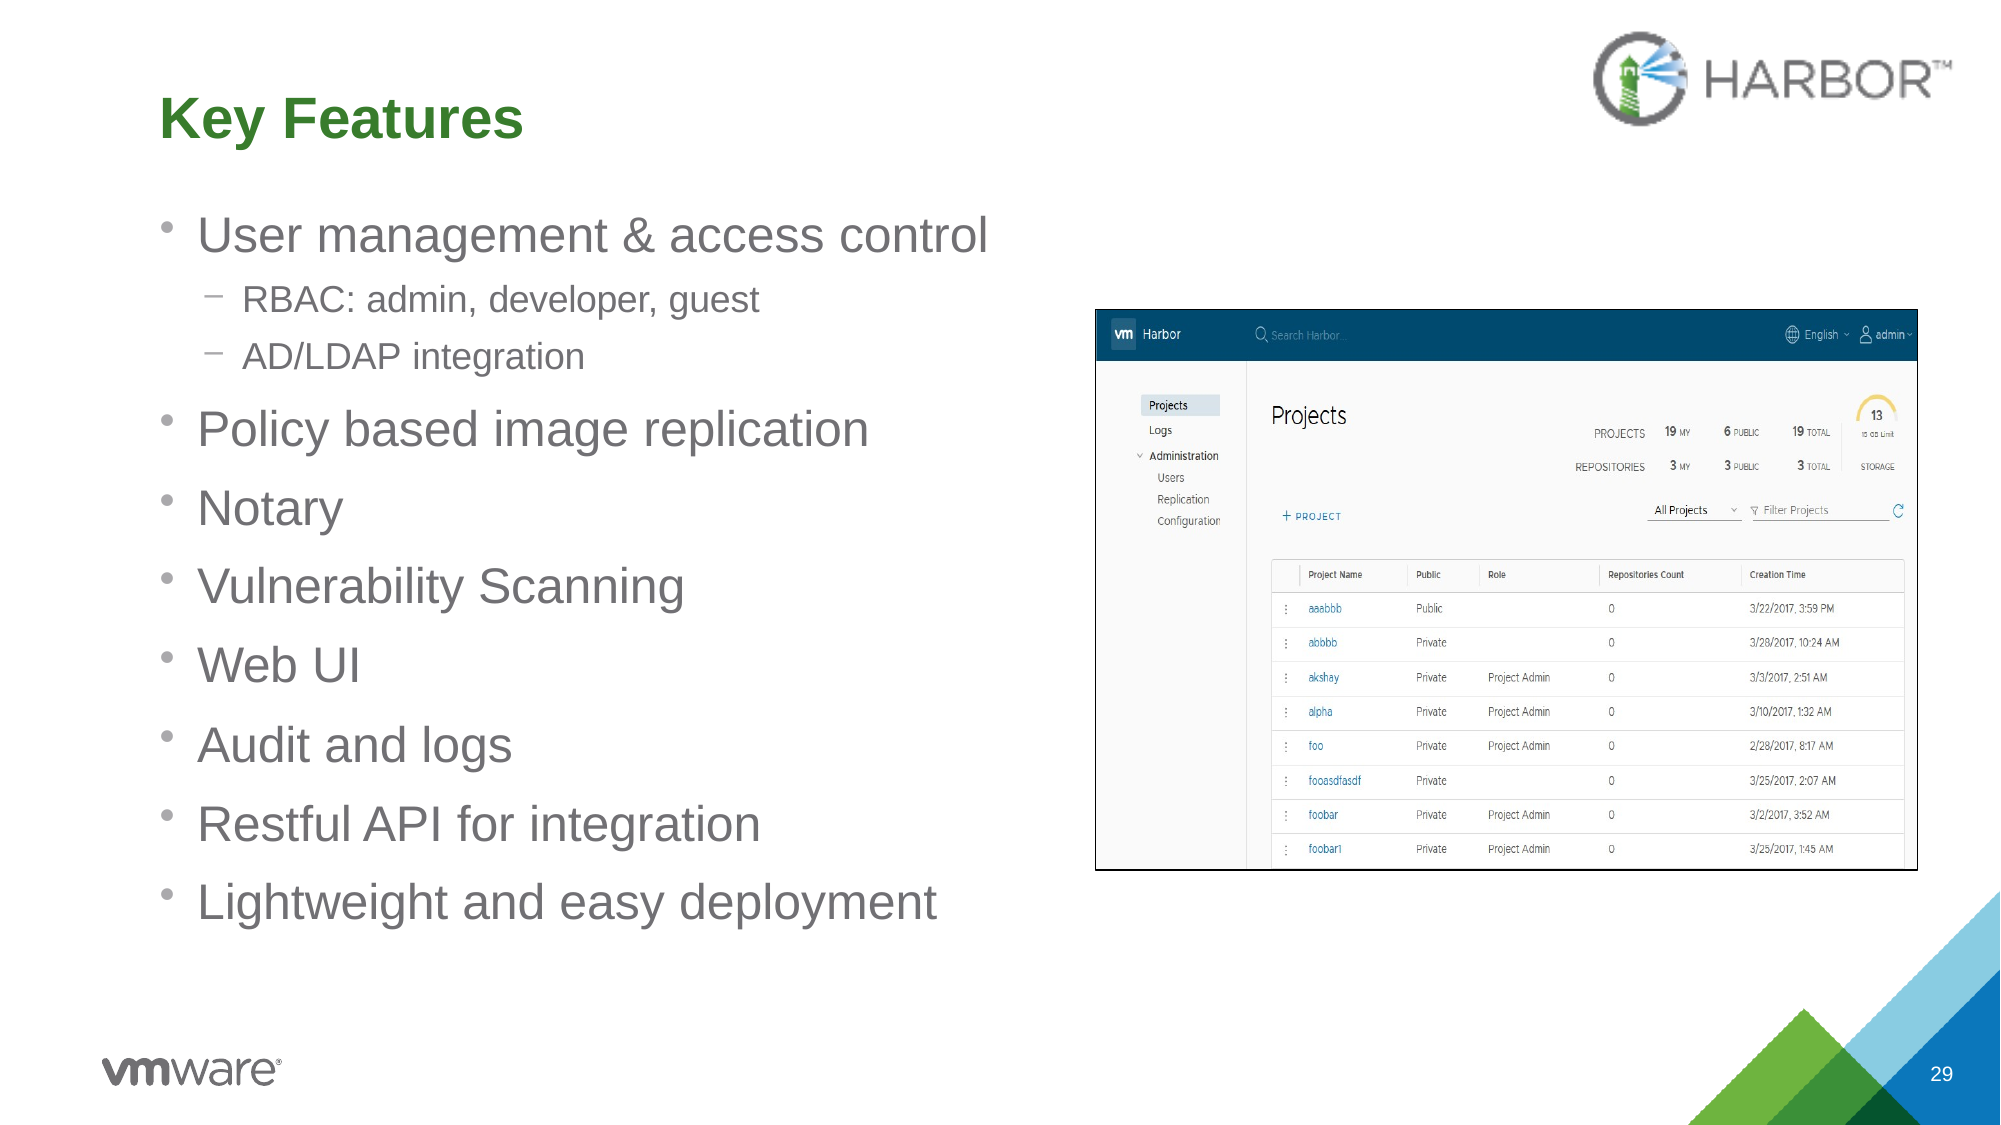

# Key Features
User management & access control
RBAC: admin, developer, guest
AD/LDAP integration
Policy based image replication
Notary
Vulnerability Scanning
Web UI
Audit and logs
Restful API for integration
Lightweight and easy deployment

29